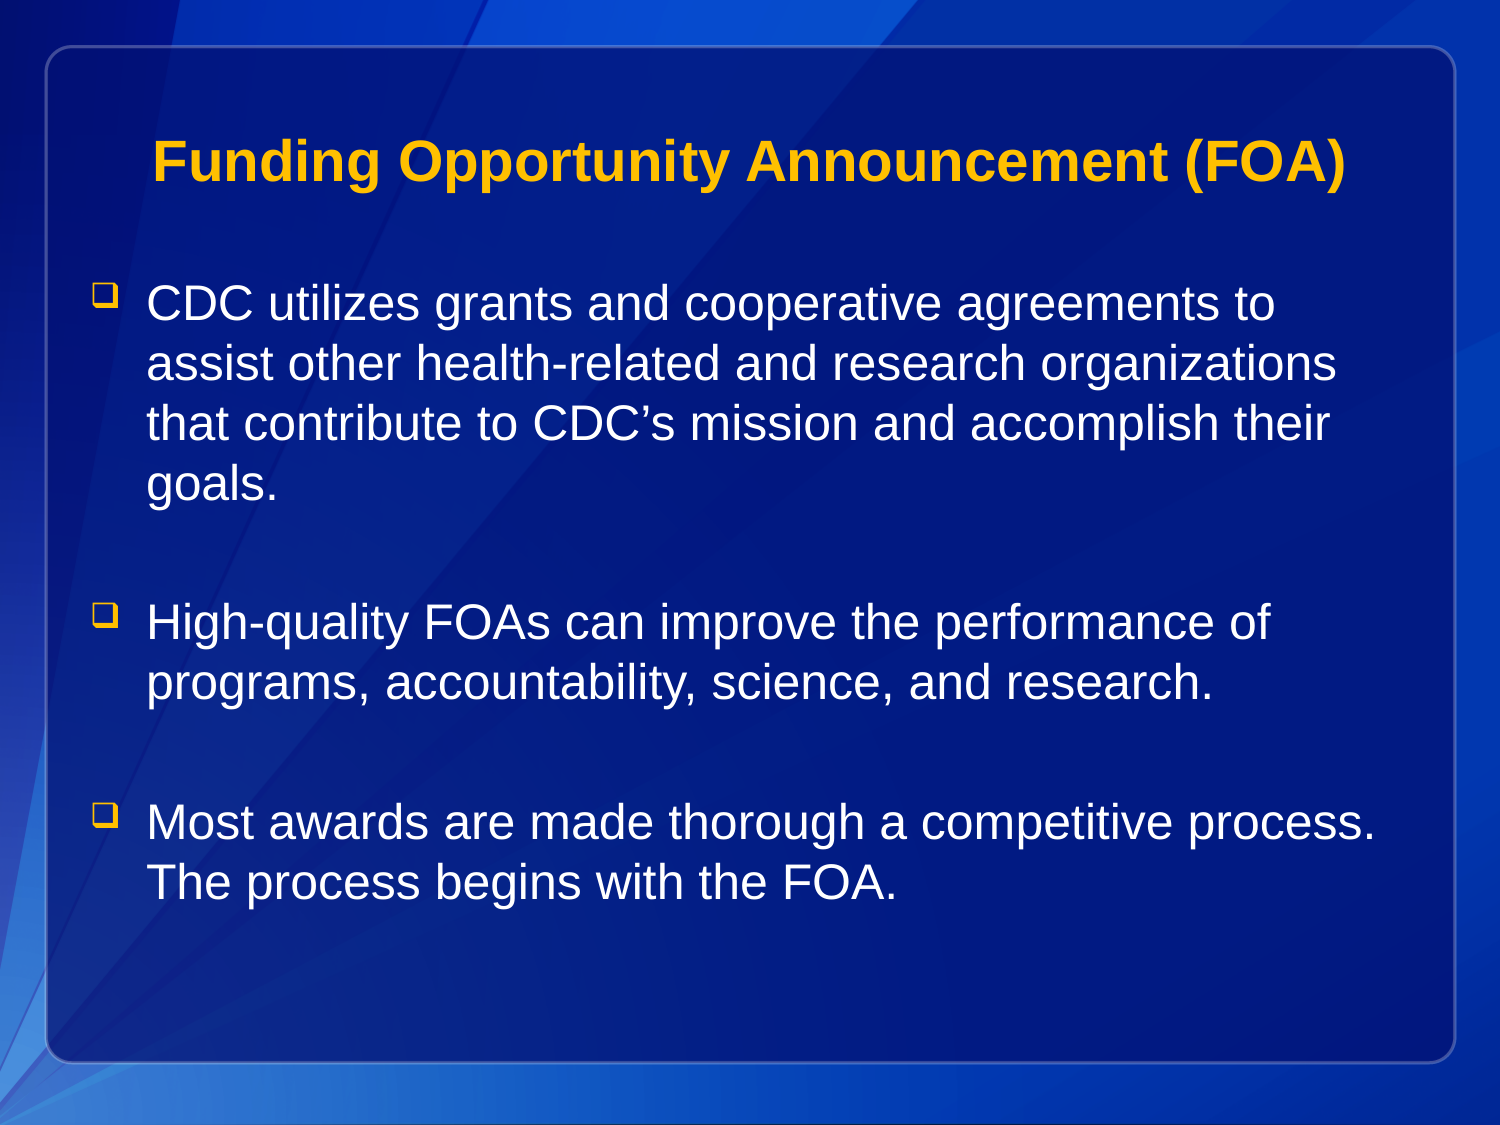

# Funding Opportunity Announcement (FOA)
CDC utilizes grants and cooperative agreements to assist other health-related and research organizations that contribute to CDC’s mission and accomplish their goals.

High-quality FOAs can improve the performance of programs, accountability, science, and research.

Most awards are made thorough a competitive process. The process begins with the FOA.